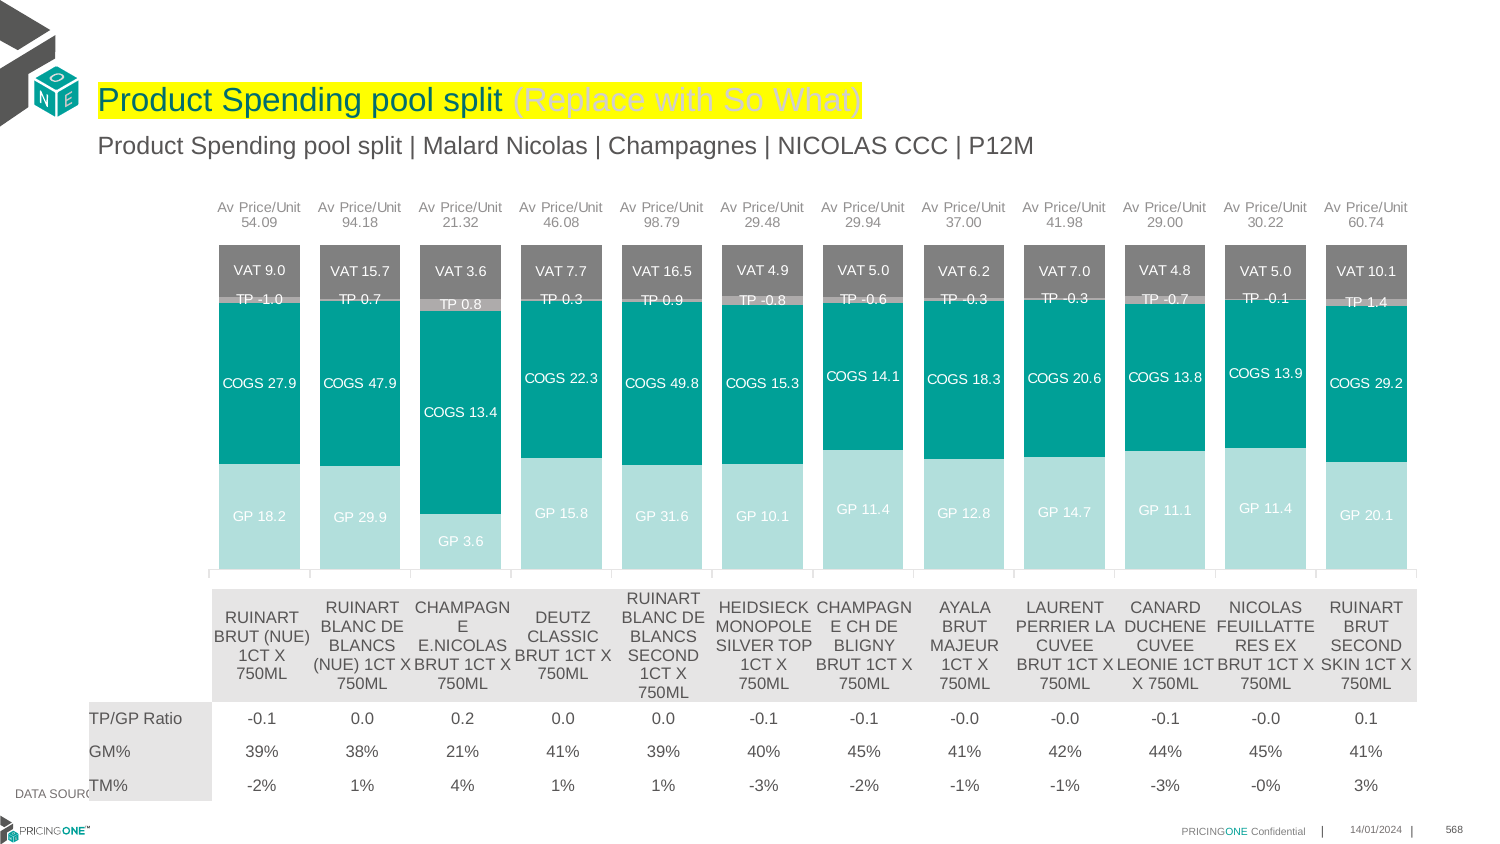

# Product Spending pool split (Replace with So What)
Product Spending pool split | Malard Nicolas | Champagnes | NICOLAS CCC | P12M

### Chart

| Category | GP | COGS | TP | VAT |
|---|---|---|---|---|
| Av Price/Unit 54.09 | 18.163096964656965 | 27.929325862785866 | -1.0210223007623114 | 9.014275814275818 |
| Av Price/Unit 94.18 | 29.919285465116275 | 47.85805523255814 | 0.7073976744186297 | 15.696947674418594 |
| Av Price/Unit 21.32 | 3.611288226357767 | 13.392355450056968 | 0.7644282314217001 | 3.5536143815672863 |
| Av Price/Unit 46.08 | 15.813721866666667 | 22.31616 | 0.2671853037037053 | 7.6794074074074095 |
| Av Price/Unit 98.79 | 31.64800115473441 | 49.78482448036951 | 0.8939642032332387 | 16.465357967667437 |
| Av Price/Unit 29.48 | 10.100761759581879 | 15.267385627177703 | -0.7993320557491295 | 4.91376306620209 |
| Av Price/Unit 29.94 | 11.442558713450294 | 14.095911228070177 | -0.5872028849902478 | 4.99025341130604 |
| Av Price/Unit 37.00 | 12.79912385321101 | 18.339229357798164 | -0.30756829765545035 | 6.16615698267074 |
| Av Price/Unit 41.98 | 14.707089455184533 | 20.570446221441127 | -0.2936458113649678 | 6.996777973052134 |
| Av Price/Unit 29.00 | 11.064002141057934 | 13.810370025188915 | -0.7077054995801859 | 4.833333333333335 |
| Av Price/Unit 30.22 | 11.358145643153527 | 13.892095850622407 | -0.07043513139695534 | 5.035961272475795 |
| Av Price/Unit 60.74 | 20.067216666666667 | 29.191141666666667 | 1.3570631226053678 | 10.123084291187736 |
|  | RUINART BRUT (NUE) 1CT X 750ML | RUINART BLANC DE BLANCS (NUE) 1CT X 750ML | CHAMPAGNE E.NICOLAS BRUT 1CT X 750ML | DEUTZ CLASSIC BRUT 1CT X 750ML | RUINART BLANC DE BLANCS SECOND 1CT X 750ML | HEIDSIECK MONOPOLE SILVER TOP 1CT X 750ML | CHAMPAGNE CH DE BLIGNY BRUT 1CT X 750ML | AYALA BRUT MAJEUR 1CT X 750ML | LAURENT PERRIER LA CUVEE BRUT 1CT X 750ML | CANARD DUCHENE CUVEE LEONIE 1CT X 750ML | NICOLAS FEUILLATTE RES EX BRUT 1CT X 750ML | RUINART BRUT SECOND SKIN 1CT X 750ML |
| --- | --- | --- | --- | --- | --- | --- | --- | --- | --- | --- | --- | --- |
| TP/GP Ratio | -0.1 | 0.0 | 0.2 | 0.0 | 0.0 | -0.1 | -0.1 | -0.0 | -0.0 | -0.1 | -0.0 | 0.1 |
| GM% | 39% | 38% | 21% | 41% | 39% | 40% | 45% | 41% | 42% | 44% | 45% | 41% |
| TM% | -2% | 1% | 4% | 1% | 1% | -3% | -2% | -1% | -1% | -3% | -0% | 3% |
DATA SOURCE: Client P&L

14/01/2024
568